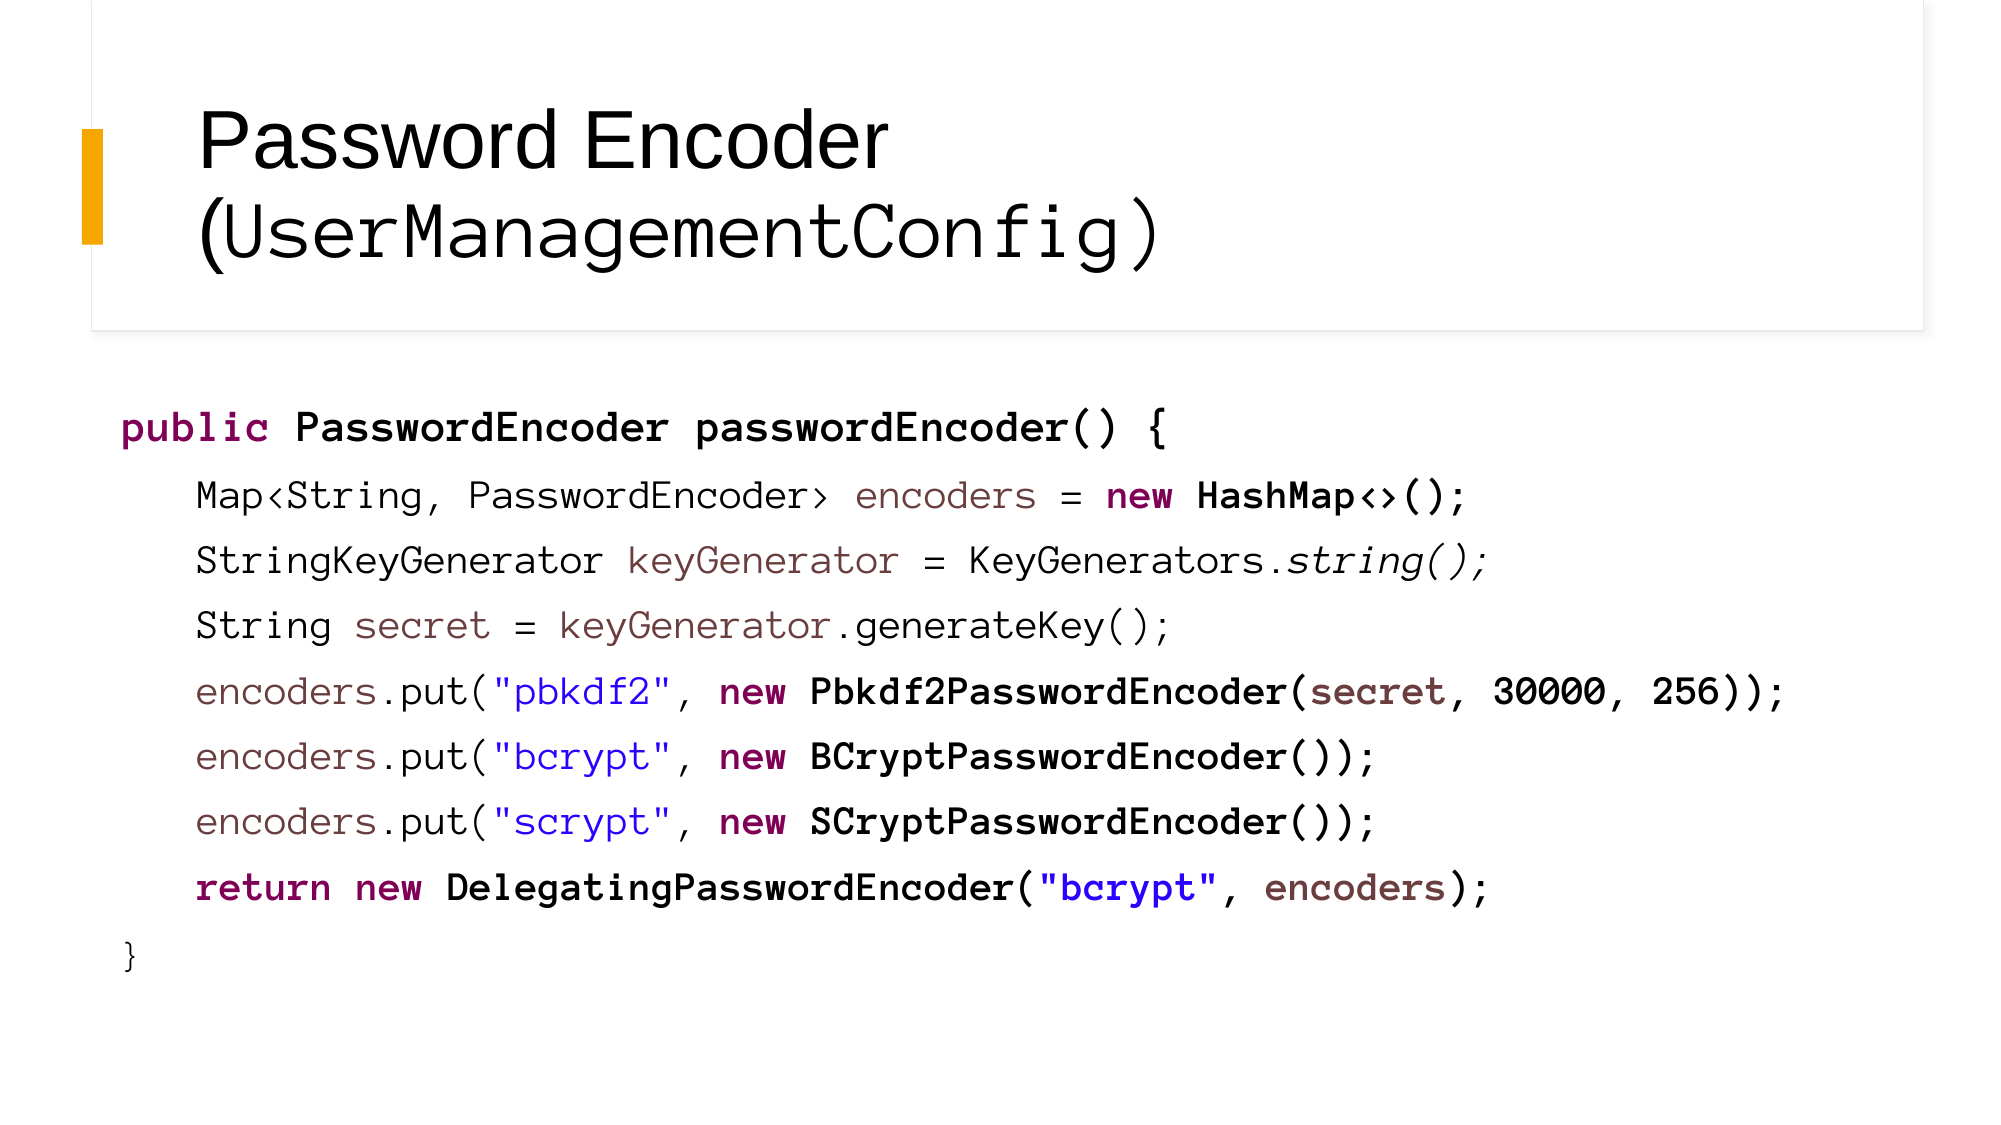

# Password Encoder (UserManagementConfig)
public PasswordEncoder passwordEncoder() {
Map<String, PasswordEncoder> encoders = new HashMap<>();
StringKeyGenerator keyGenerator = KeyGenerators.string();
String secret = keyGenerator.generateKey();
encoders.put("pbkdf2", new Pbkdf2PasswordEncoder(secret, 30000, 256));
encoders.put("bcrypt", new BCryptPasswordEncoder());
encoders.put("scrypt", new SCryptPasswordEncoder());
return new DelegatingPasswordEncoder("bcrypt", encoders);
}